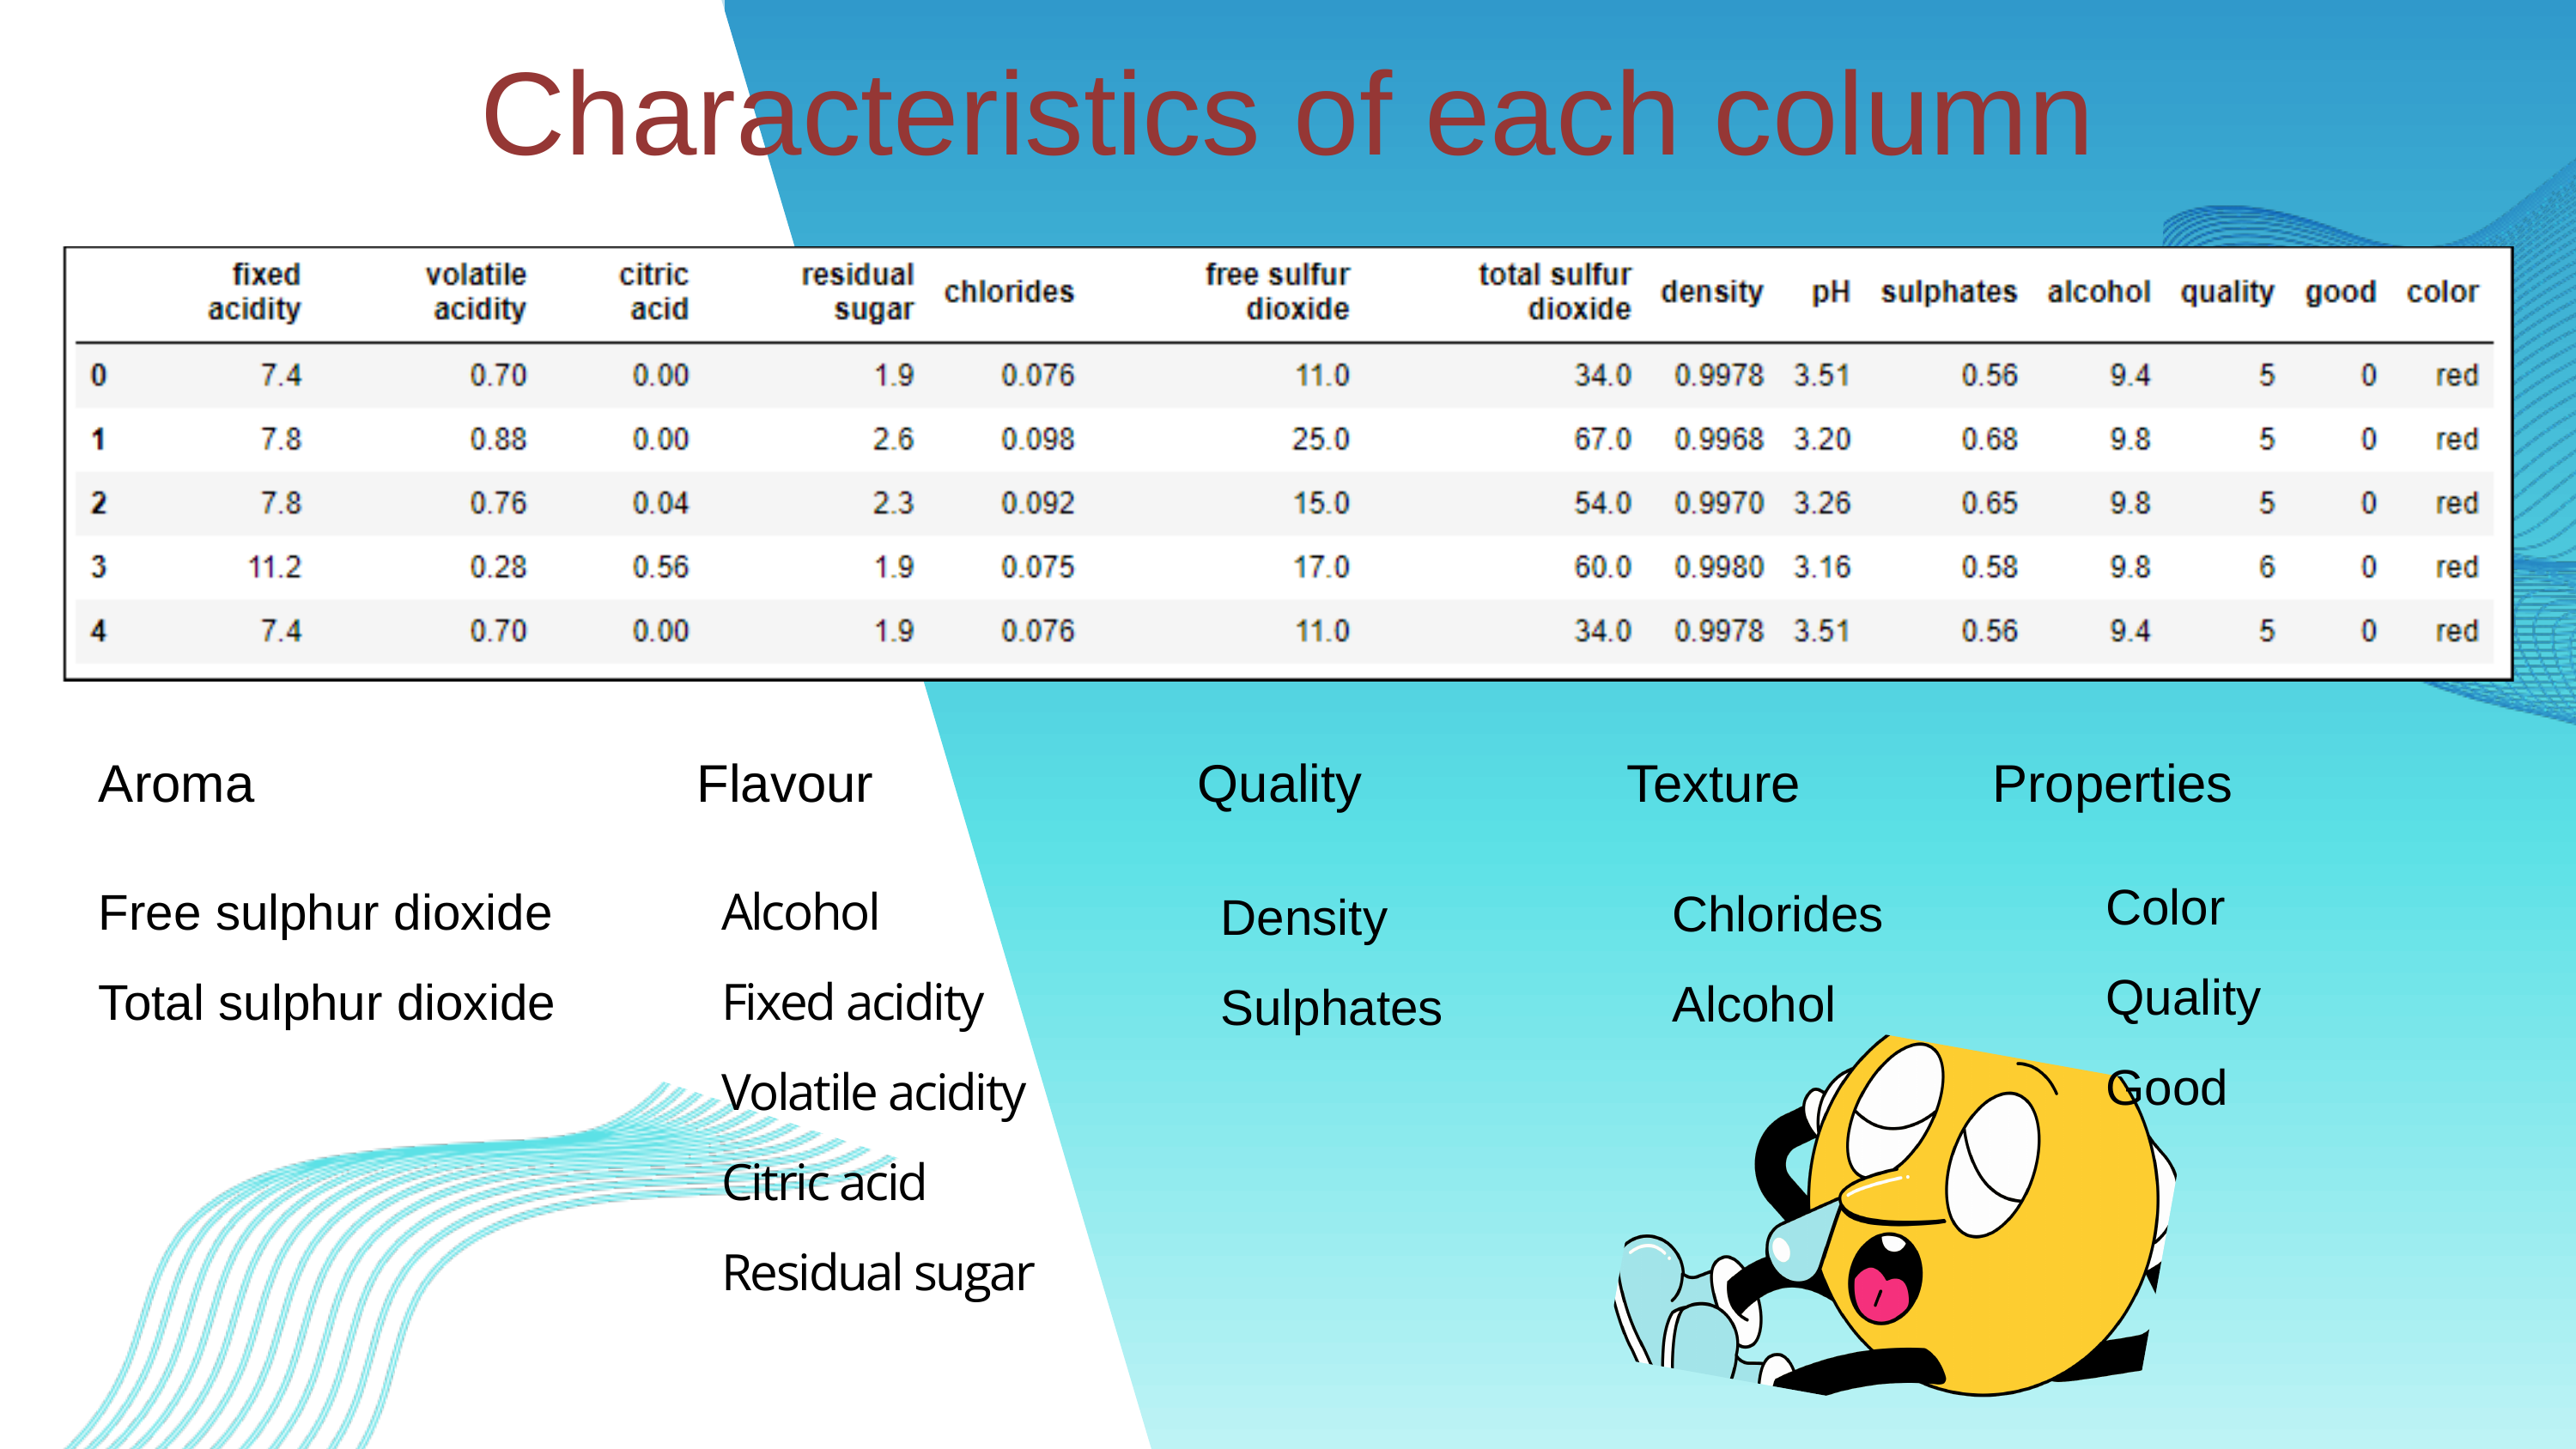

Characteristics of each column

Aroma                              Flavour                      Quality                  Texture             Properties
Color
Quality
Good
Free sulphur dioxide
Total sulphur dioxide
Alcohol
Fixed acidity
Volatile acidity
Citric acid
Residual sugar

Chlorides
Alcohol
Density
Sulphates